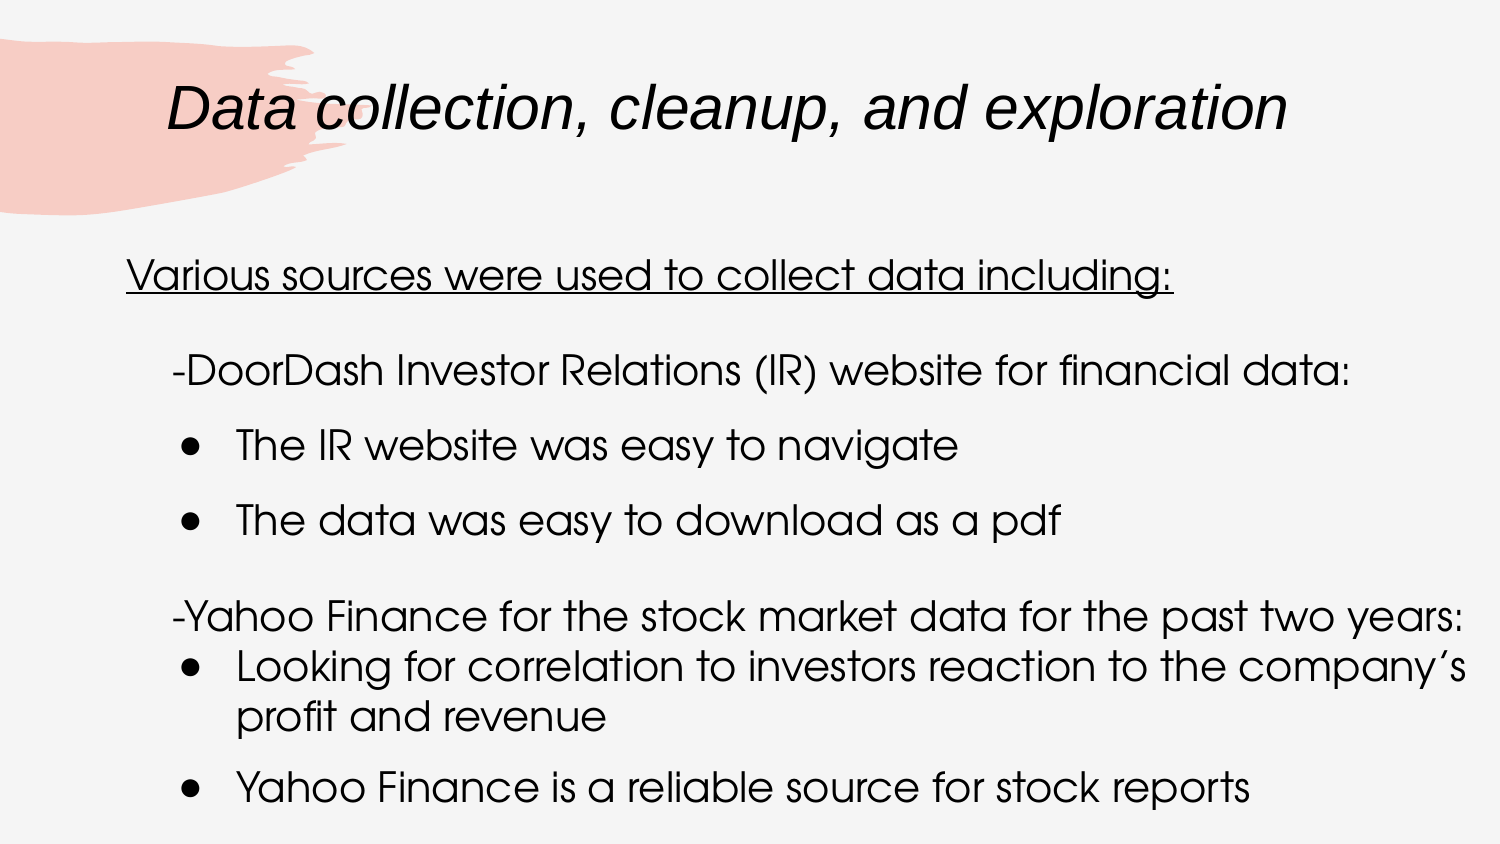

# Data collection, cleanup, and exploration
          Various sources were used to collect data including:
              -DoorDash Investor Relations (IR) website for financial data:
The IR website was easy to navigate
The data was easy to download as a pdf
              -Yahoo Finance for the stock market data for the past two years:
Looking for correlation to investors reaction to the company’s profit and revenue
Yahoo Finance is a reliable source for stock reports